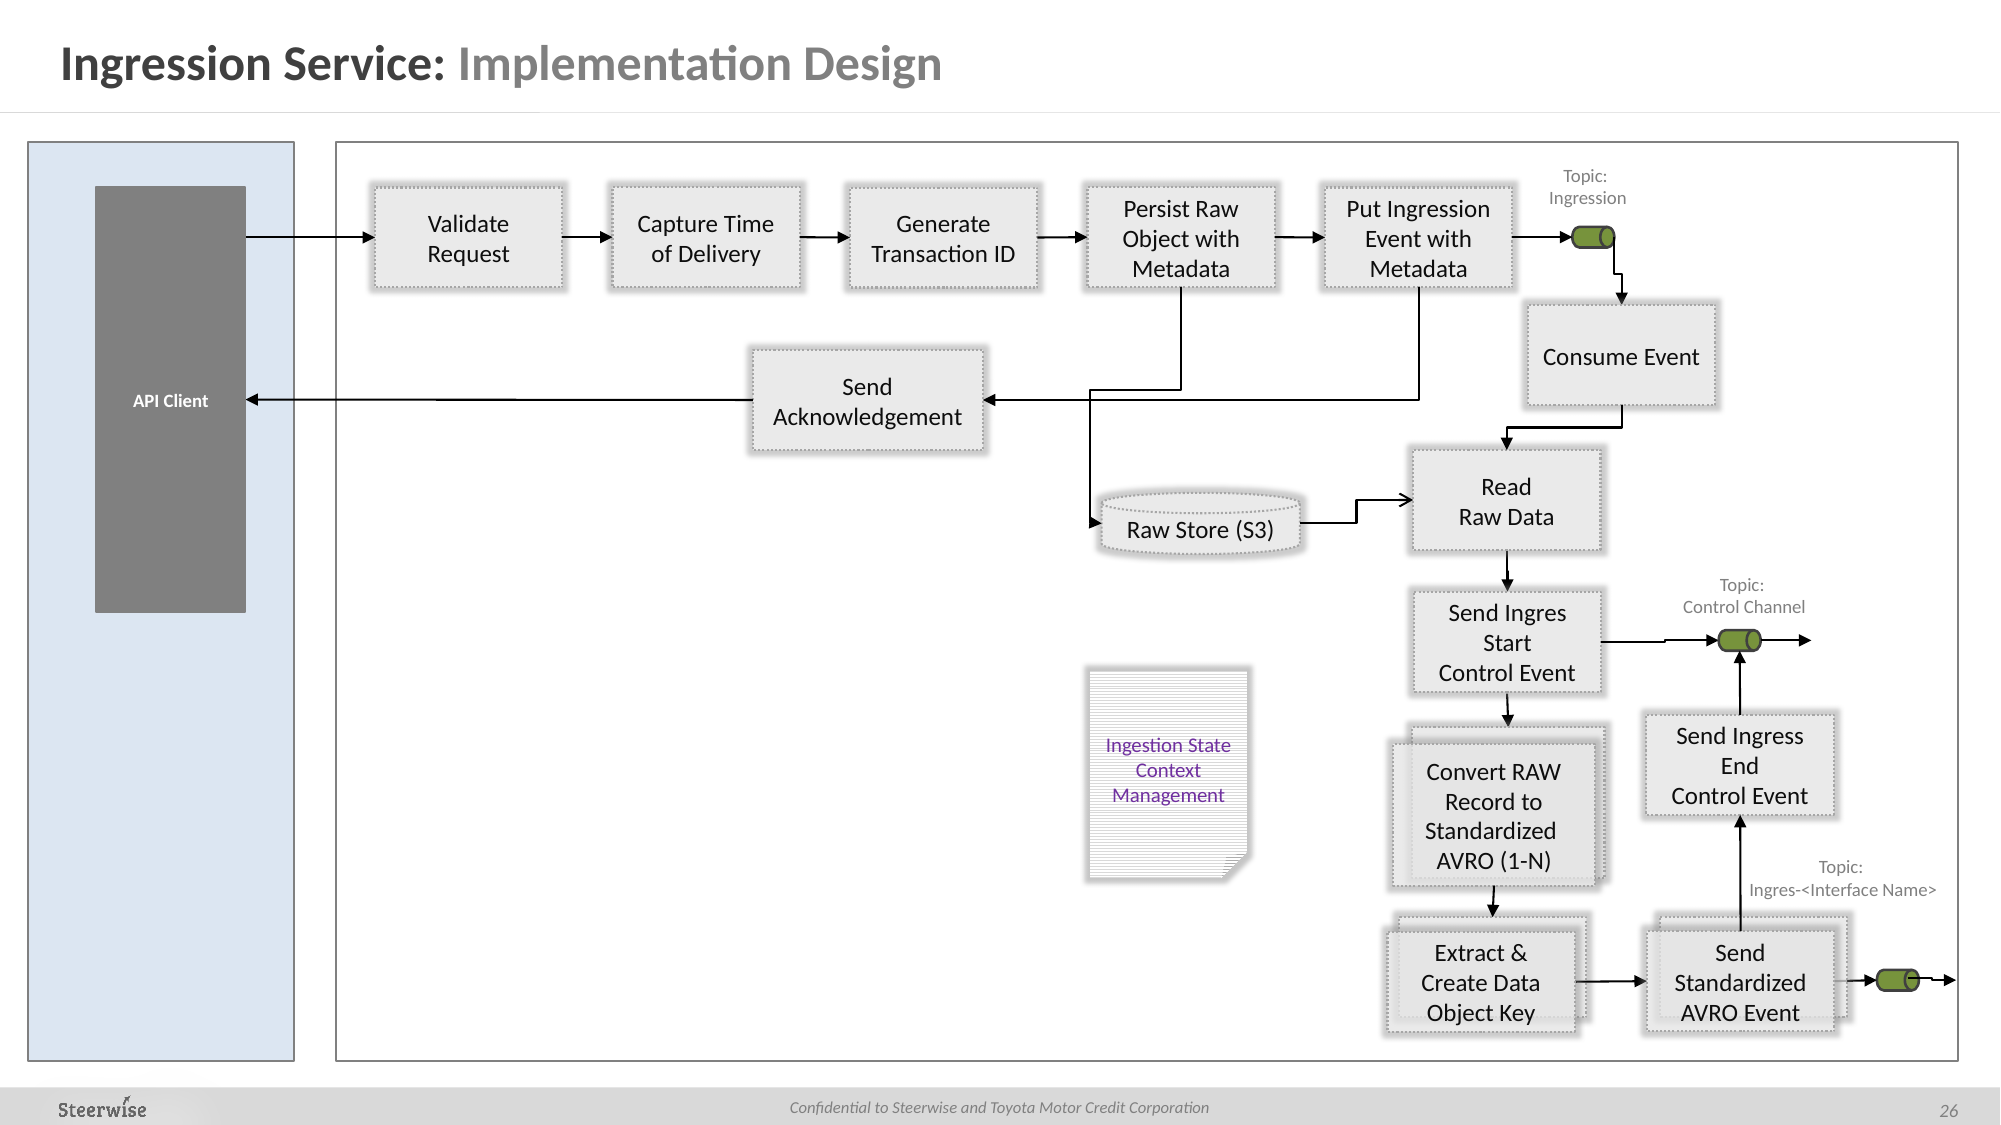

# Ingression Service: Implementation Design

Topic:
Ingression
API Client
Capture Time of Delivery
Persist Raw
Object with Metadata
Put Ingression
Event with Metadata
Validate
Request
Generate Transaction ID

Consume Event
Send
Acknowledgement
Read
Raw Data
Raw Store (S3)
Topic:
Control Channel
Send Ingres Start
Control Event

Ingestion State Context Management
Send Ingress End
Control Event

Convert RAW Record to Standardized
AVRO (1-N)
Topic:
Ingres-<Interface Name>

Send
Standardized AVRO Event
Extract & Create Data Object Key

26